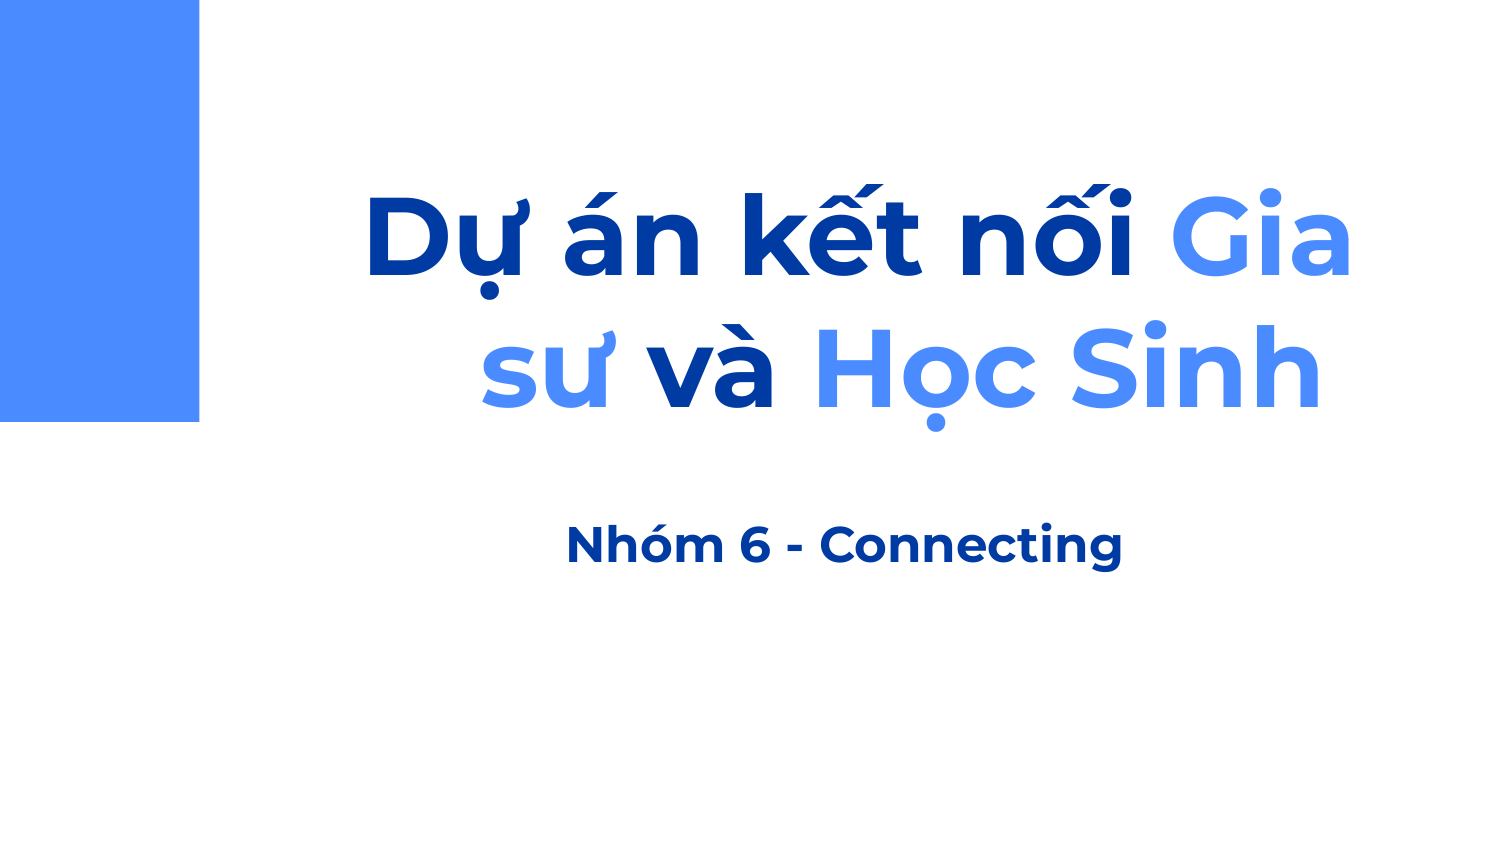

# Dự án kết nối Gia sư và Học Sinh
Nhóm 6 - Connecting